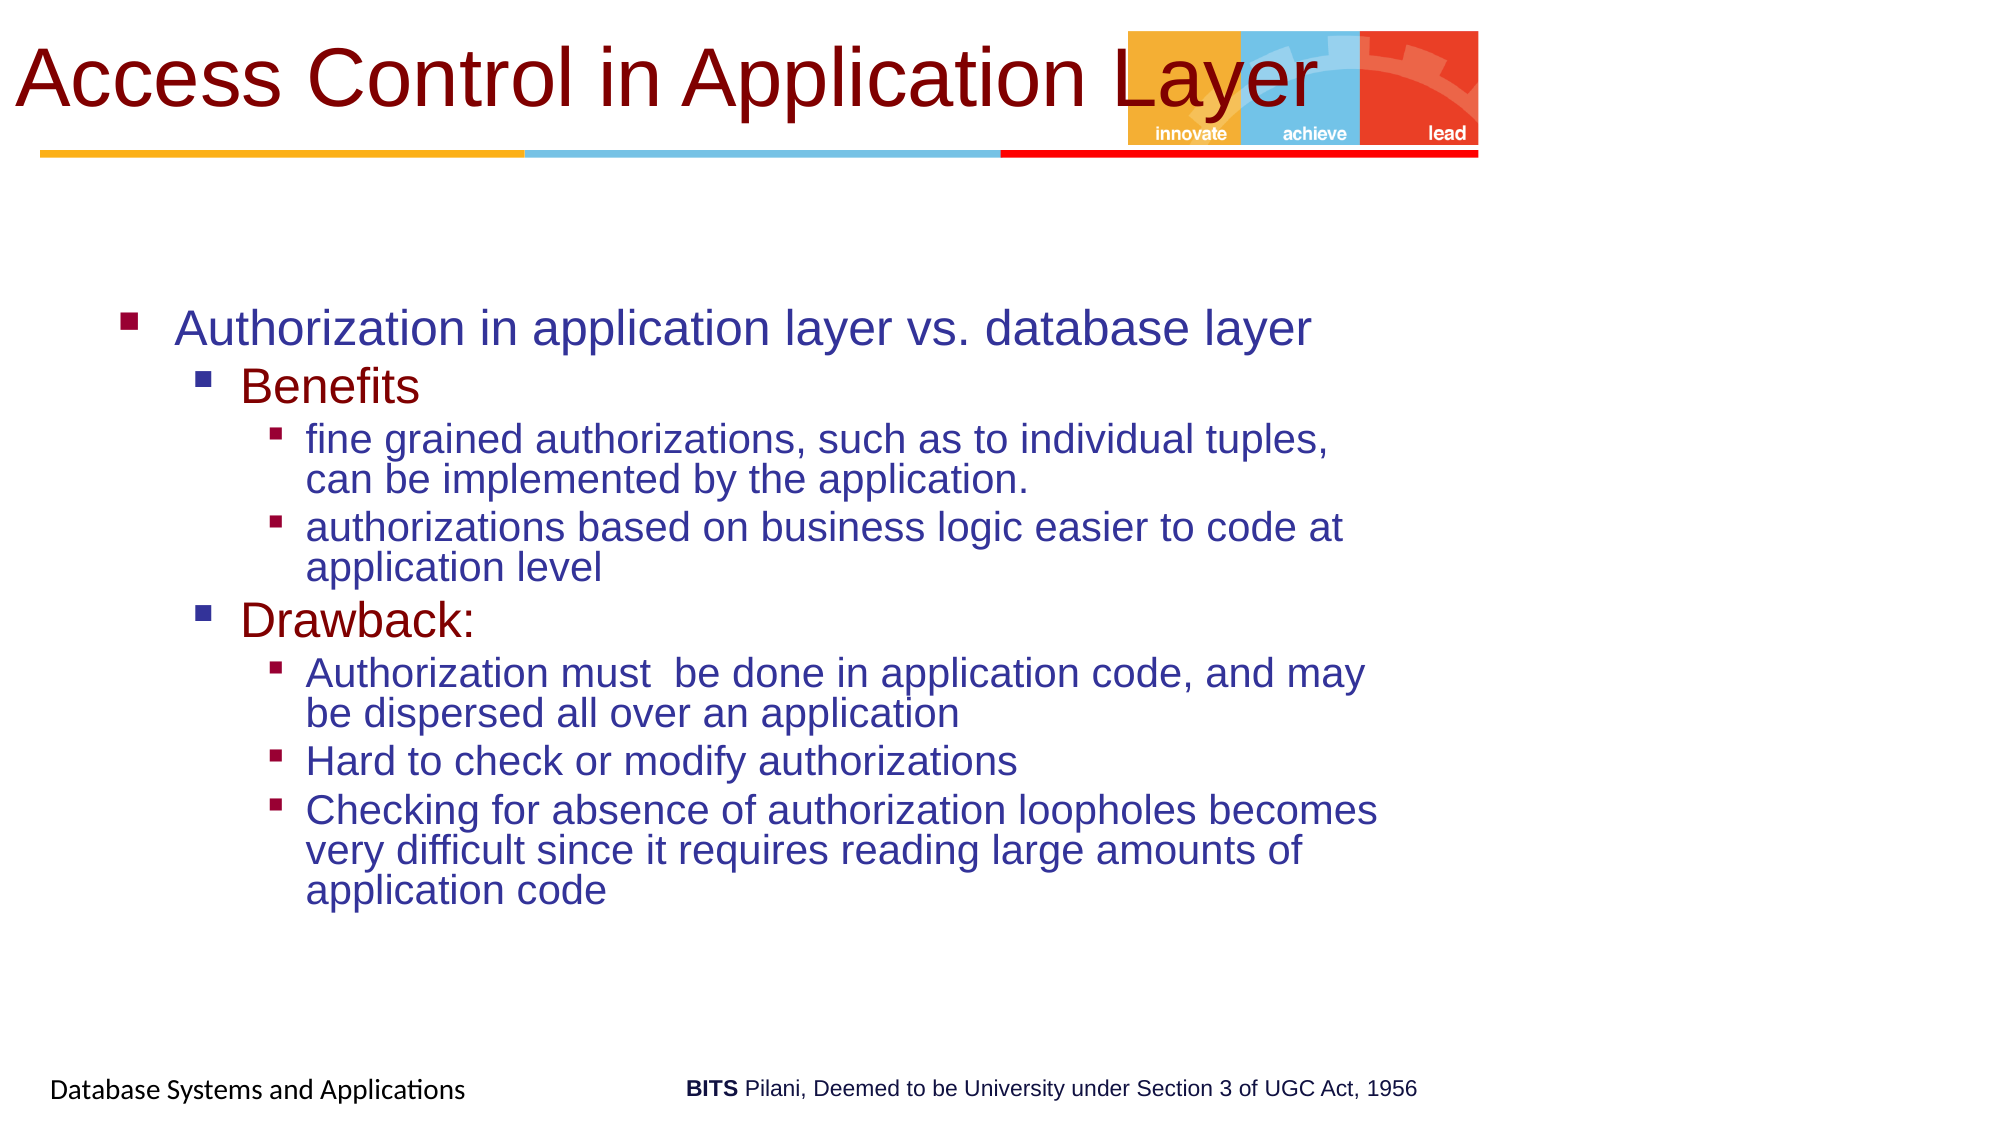

# Access Control in Application Layer
Authorization in application layer vs. database layer
Benefits
fine grained authorizations, such as to individual tuples, can be implemented by the application.
authorizations based on business logic easier to code at application level
Drawback:
Authorization must  be done in application code, and may be dispersed all over an application
Hard to check or modify authorizations
Checking for absence of authorization loopholes becomes very difficult since it requires reading large amounts of application code